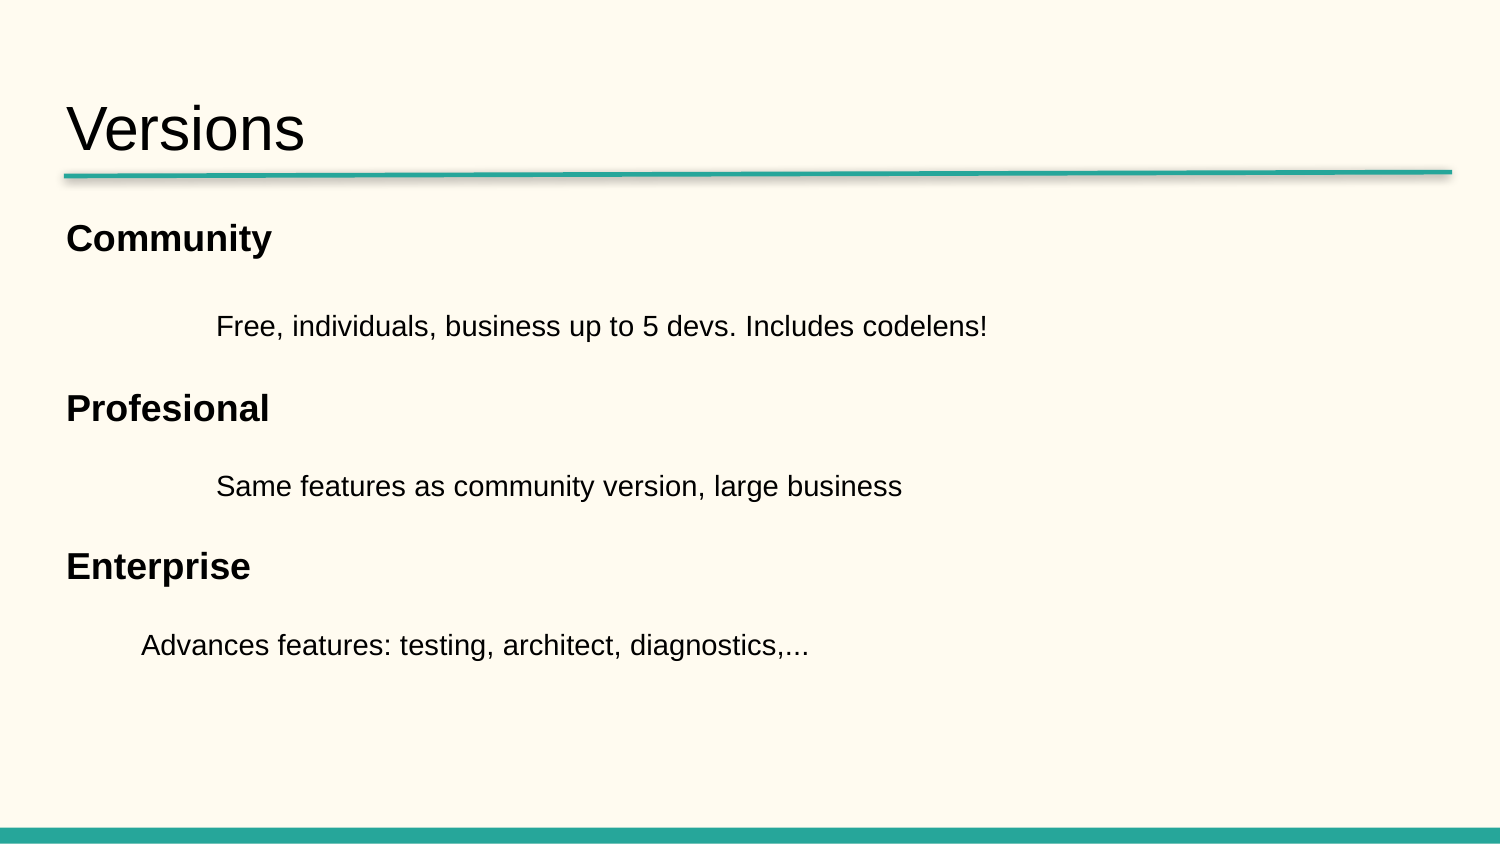

# Versions
Community
	Free, individuals, business up to 5 devs. Includes codelens!
Profesional
	Same features as community version, large business
Enterprise
Advances features: testing, architect, diagnostics,...